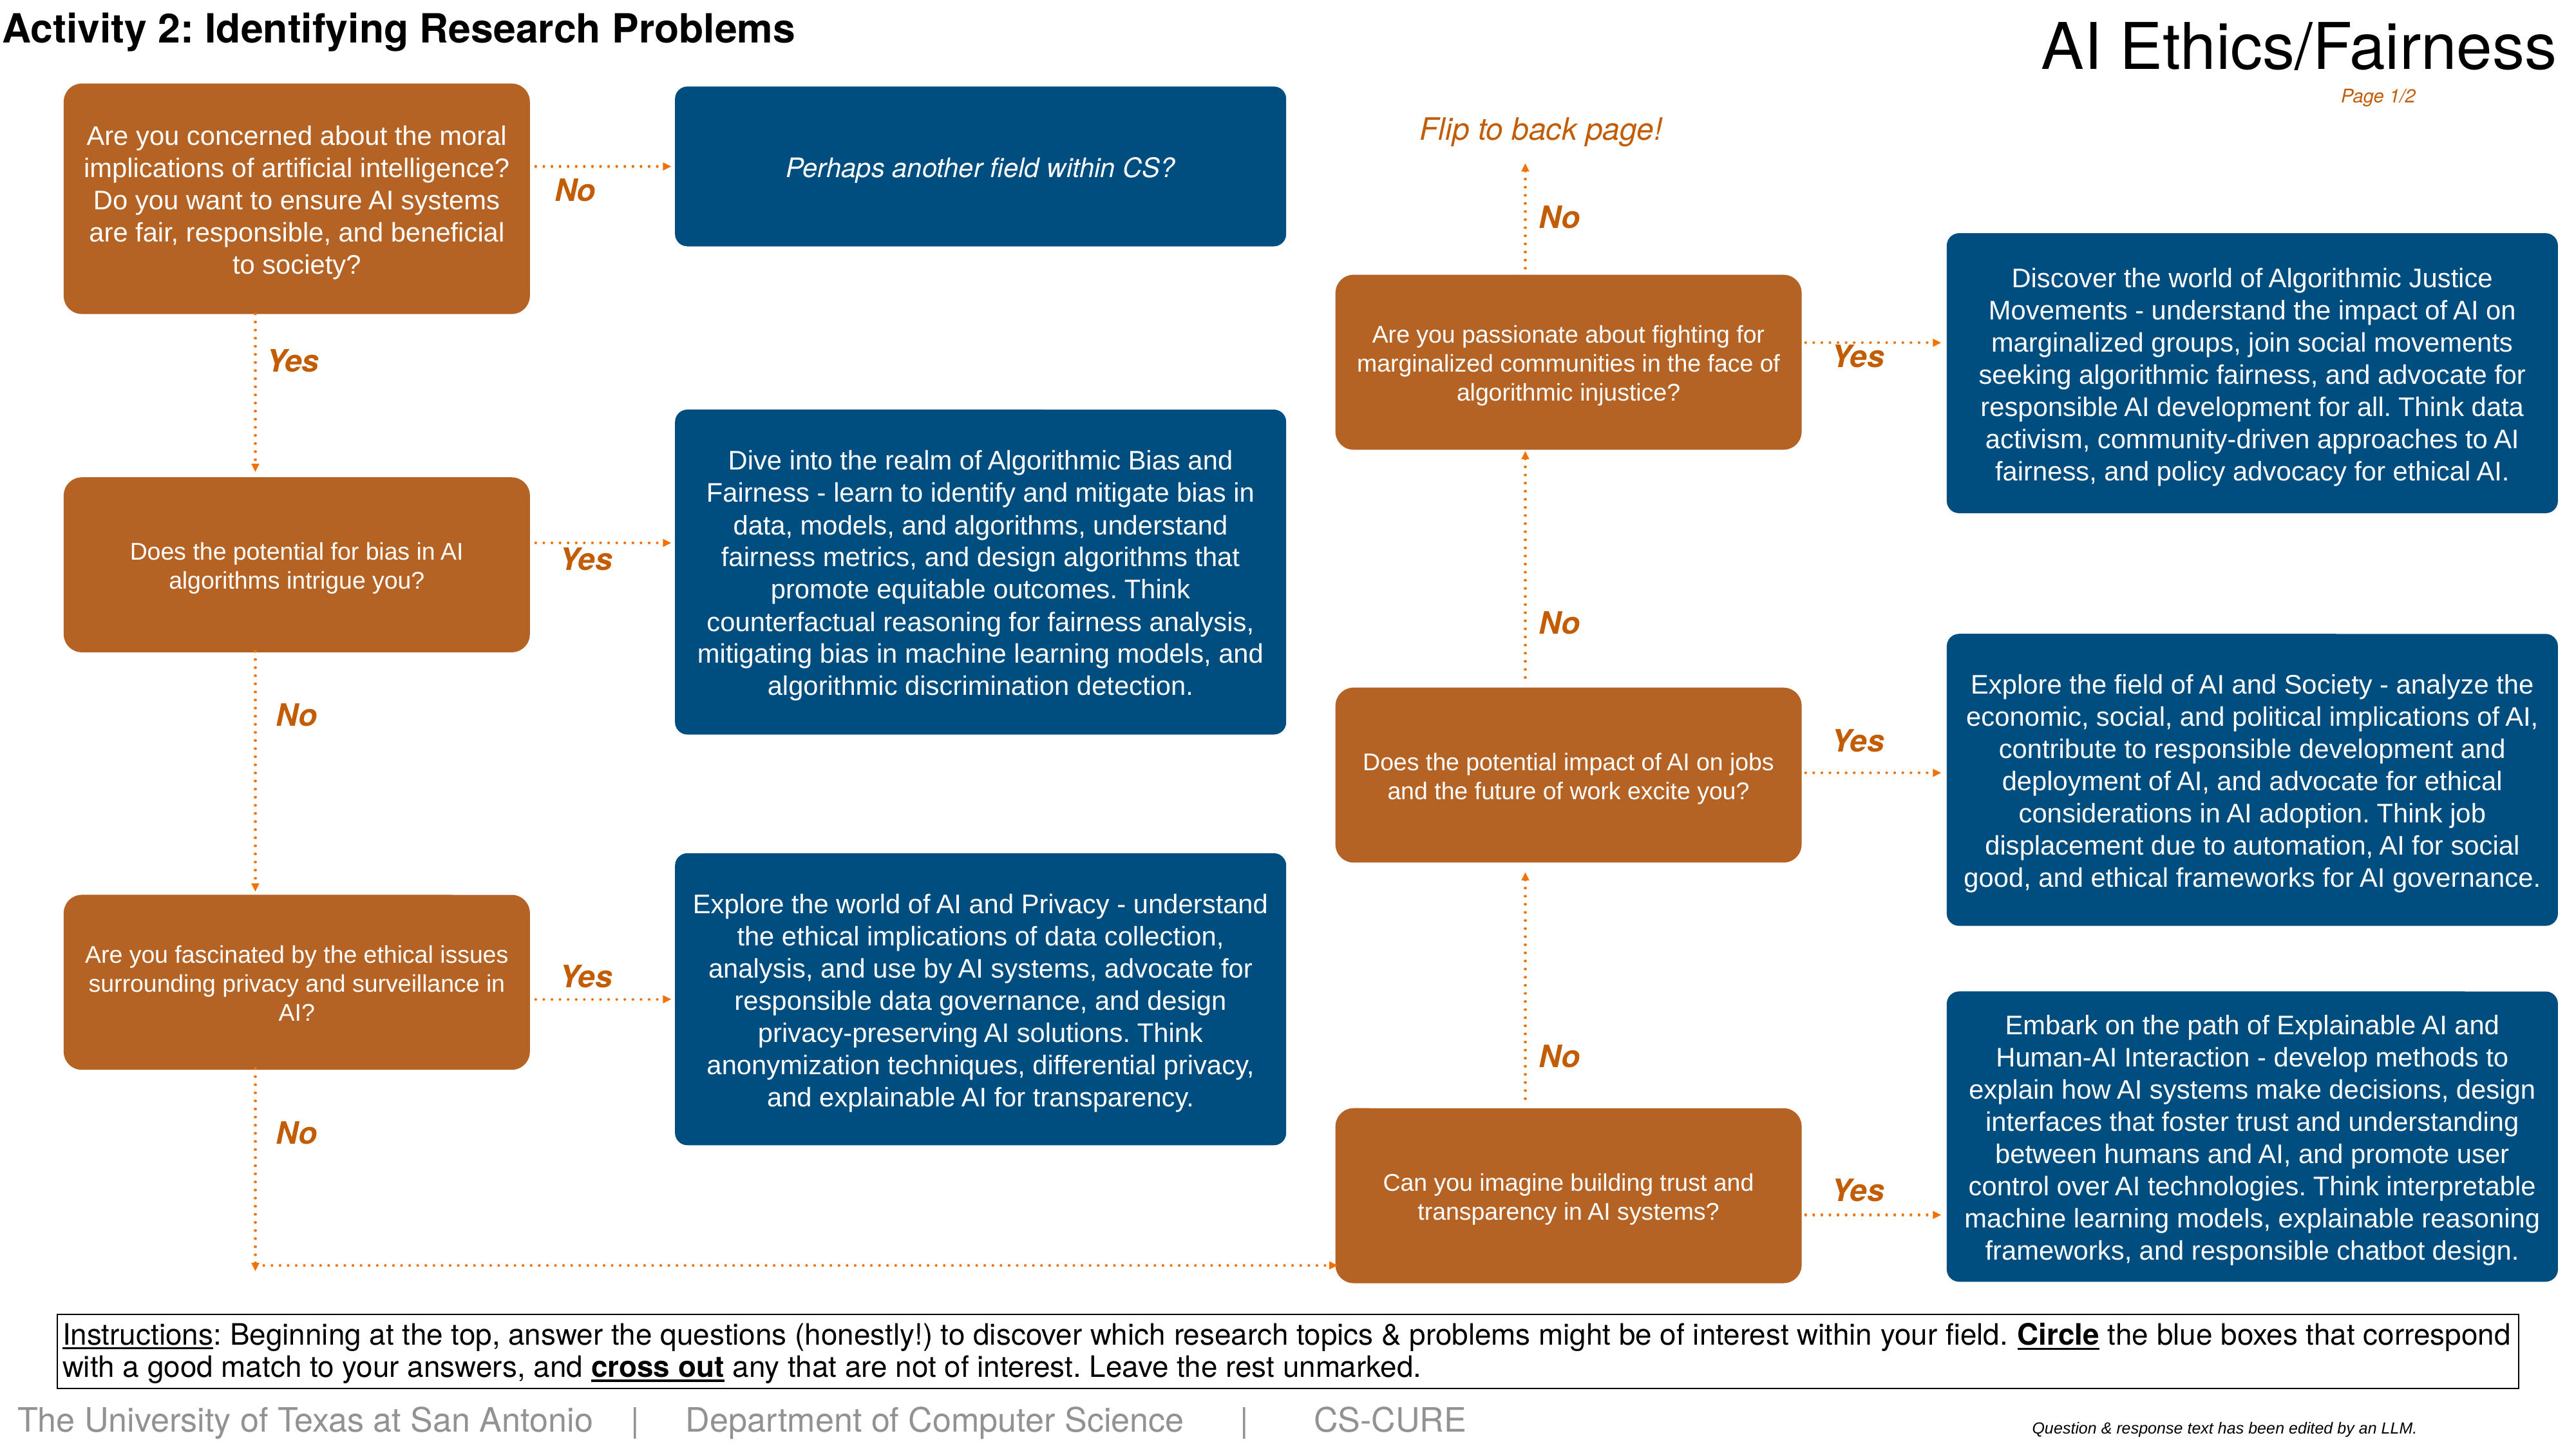

Activity 2: Identifying Research Problems
AI Ethics/Fairness
Page 1/2
Are you concerned about the moral implications of artificial intelligence? Do you want to ensure AI systems are fair, responsible, and beneficial to society?
Perhaps another field within CS?
Flip to back page!

No
No
Discover the world of Algorithmic Justice Movements - understand the impact of AI on marginalized groups, join social movements seeking algorithmic fairness, and advocate for responsible AI development for all. Think data activism, community-driven approaches to AI fairness, and policy advocacy for ethical AI.
Are you passionate about fighting for marginalized communities in the face of algorithmic injustice?

Yes
Yes

Dive into the realm of Algorithmic Bias and Fairness - learn to identify and mitigate bias in data, models, and algorithms, understand fairness metrics, and design algorithms that promote equitable outcomes. Think counterfactual reasoning for fairness analysis, mitigating bias in machine learning models, and algorithmic discrimination detection.

Does the potential for bias in AI algorithms intrigue you?
Yes

No
Explore the field of AI and Society - analyze the economic, social, and political implications of AI, contribute to responsible development and deployment of AI, and advocate for ethical considerations in AI adoption. Think job displacement due to automation, AI for social good, and ethical frameworks for AI governance.

Does the potential impact of AI on jobs and the future of work excite you?
No
Yes

Explore the world of AI and Privacy - understand the ethical implications of data collection, analysis, and use by AI systems, advocate for responsible data governance, and design privacy-preserving AI solutions. Think anonymization techniques, differential privacy, and explainable AI for transparency.

Are you fascinated by the ethical issues surrounding privacy and surveillance in AI?
Yes
Embark on the path of Explainable AI and Human-AI Interaction - develop methods to explain how AI systems make decisions, design interfaces that foster trust and understanding between humans and AI, and promote user control over AI technologies. Think interpretable machine learning models, explainable reasoning frameworks, and responsible chatbot design.

No

Can you imagine building trust and transparency in AI systems?
No
Yes

Instructions: Beginning at the top, answer the questions (honestly!) to discover which research topics & problems might be of interest within your field. Circle the blue boxes that correspond with a good match to your answers, and cross out any that are not of interest. Leave the rest unmarked.
49
Question & response text has been edited by an LLM.